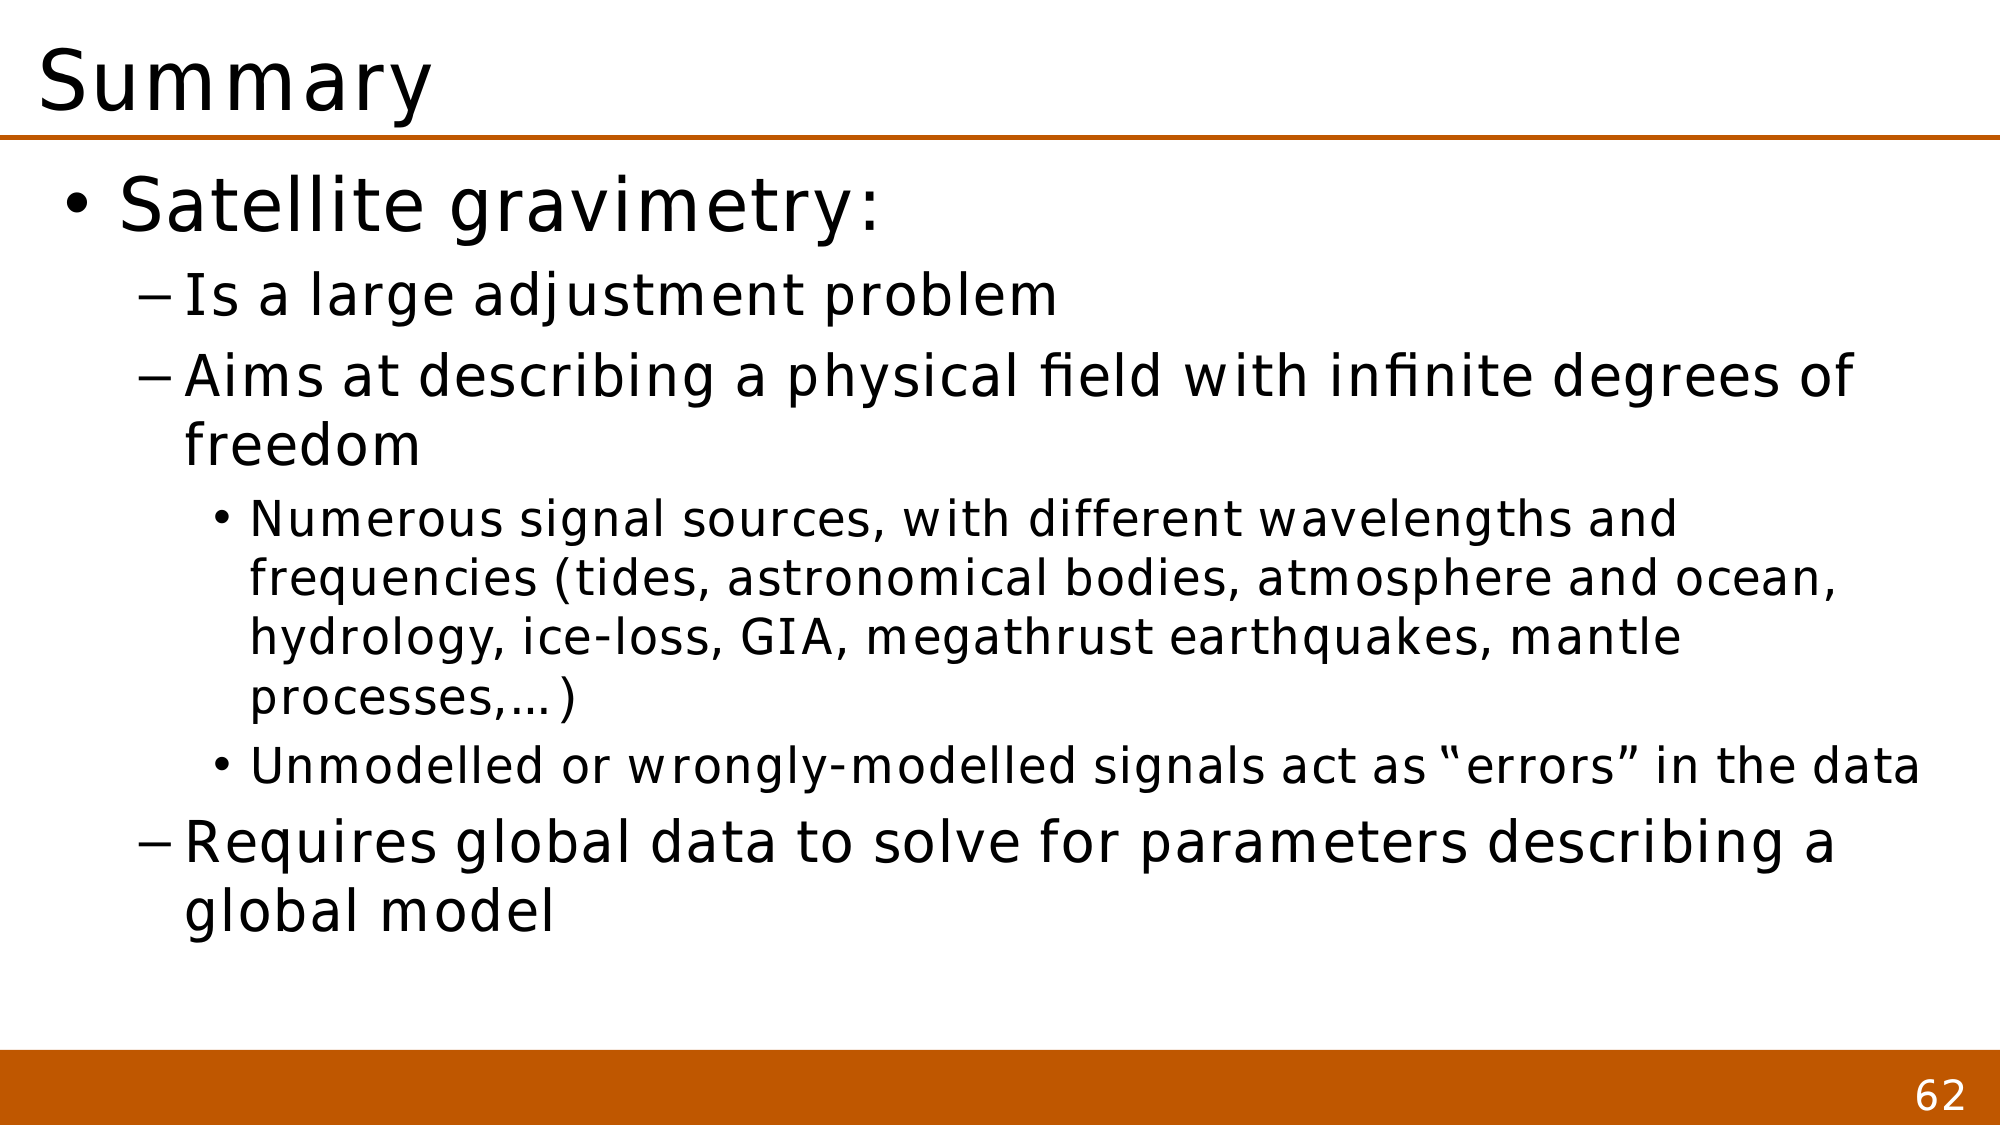

# Summary
Satellite gravimetry:
Is a large adjustment problem
Aims at describing a physical field with infinite degrees of freedom
Numerous signal sources, with different wavelengths and frequencies (tides, astronomical bodies, atmosphere and ocean, hydrology, ice-loss, GIA, megathrust earthquakes, mantle processes,…)
Unmodelled or wrongly-modelled signals act as “errors” in the data
Requires global data to solve for parameters describing a global model

62